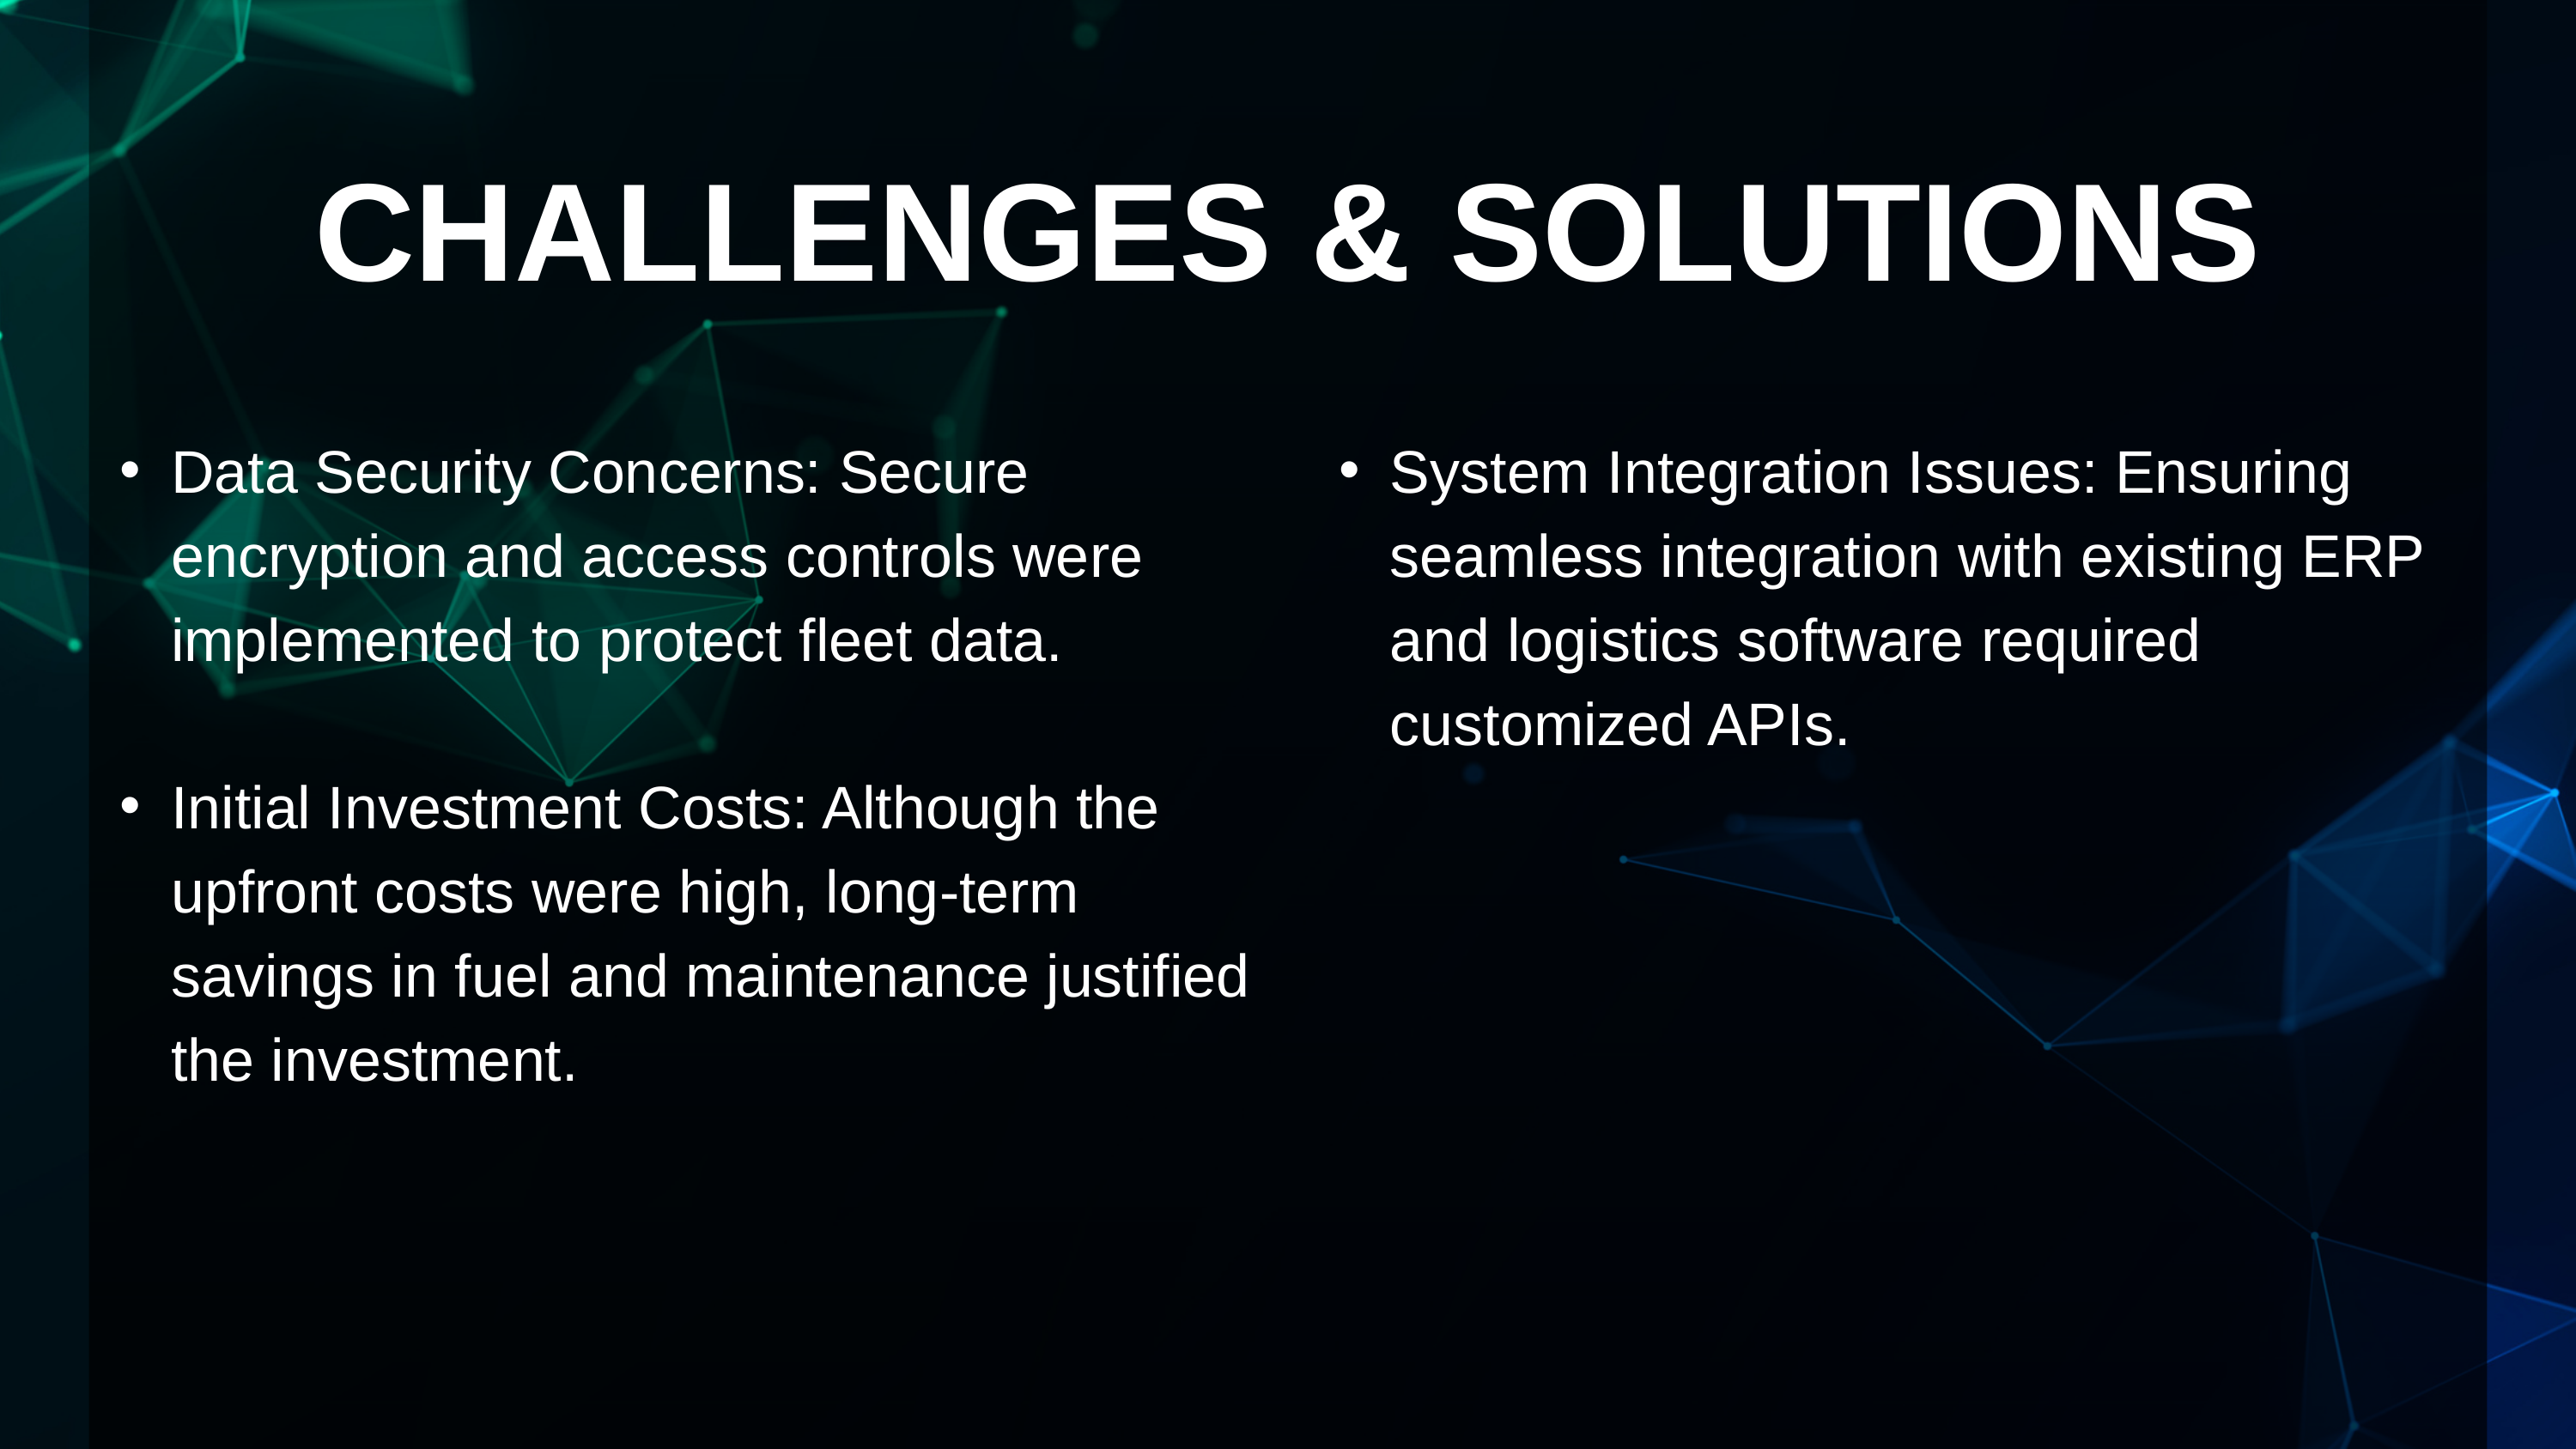

CHALLENGES & SOLUTIONS
Data Security Concerns: Secure encryption and access controls were implemented to protect fleet data.

Initial Investment Costs: Although the upfront costs were high, long-term savings in fuel and maintenance justified the investment.

System Integration Issues: Ensuring seamless integration with existing ERP and logistics software required customized APIs.